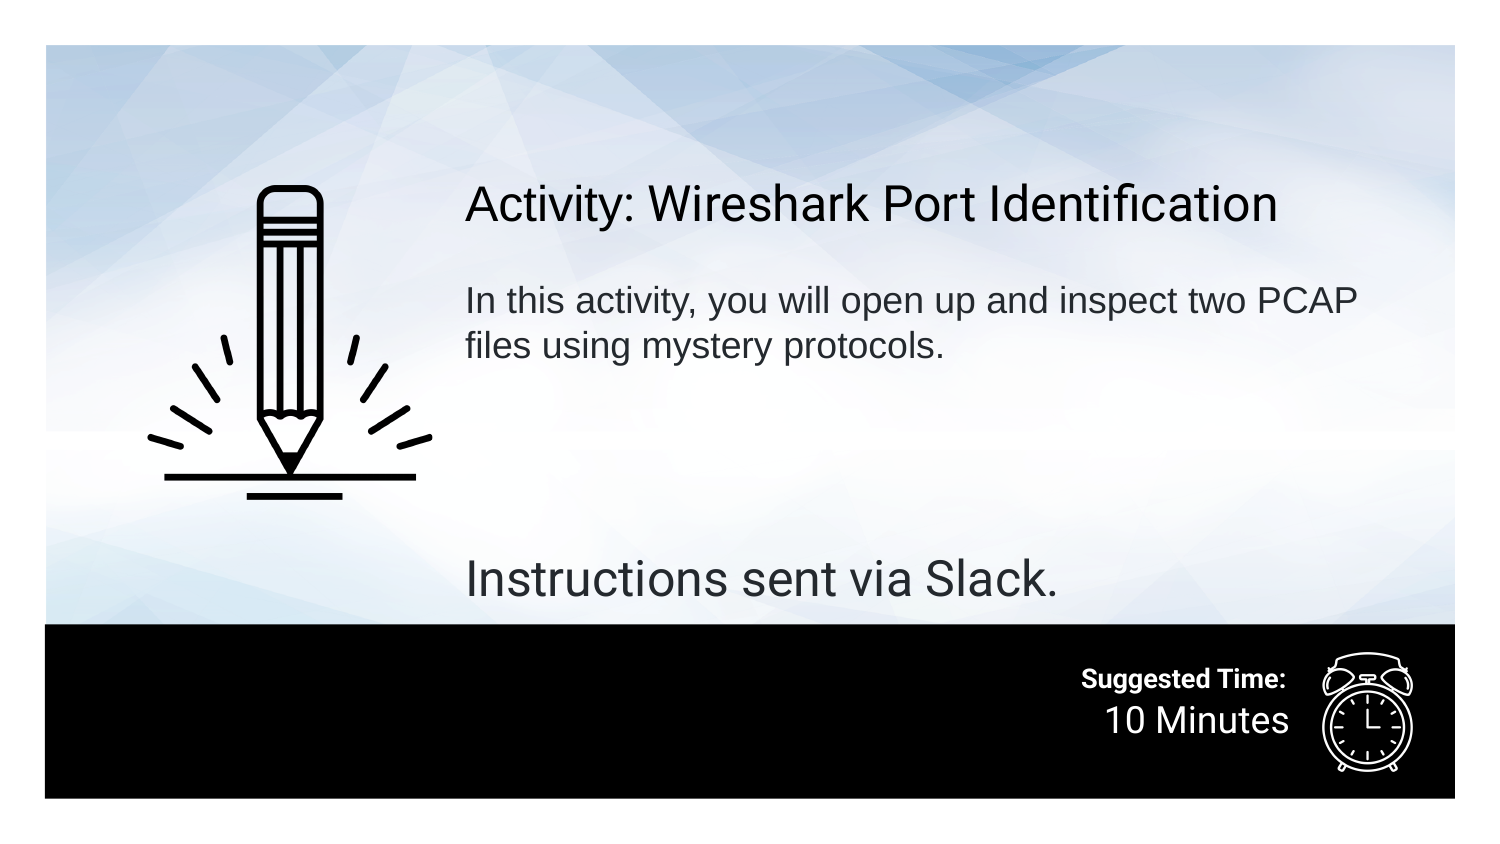

Activity: Wireshark Port Identification

In this activity, you will open up and inspect two PCAP files using mystery protocols.

Instructions sent via Slack.
# 10 Minutes